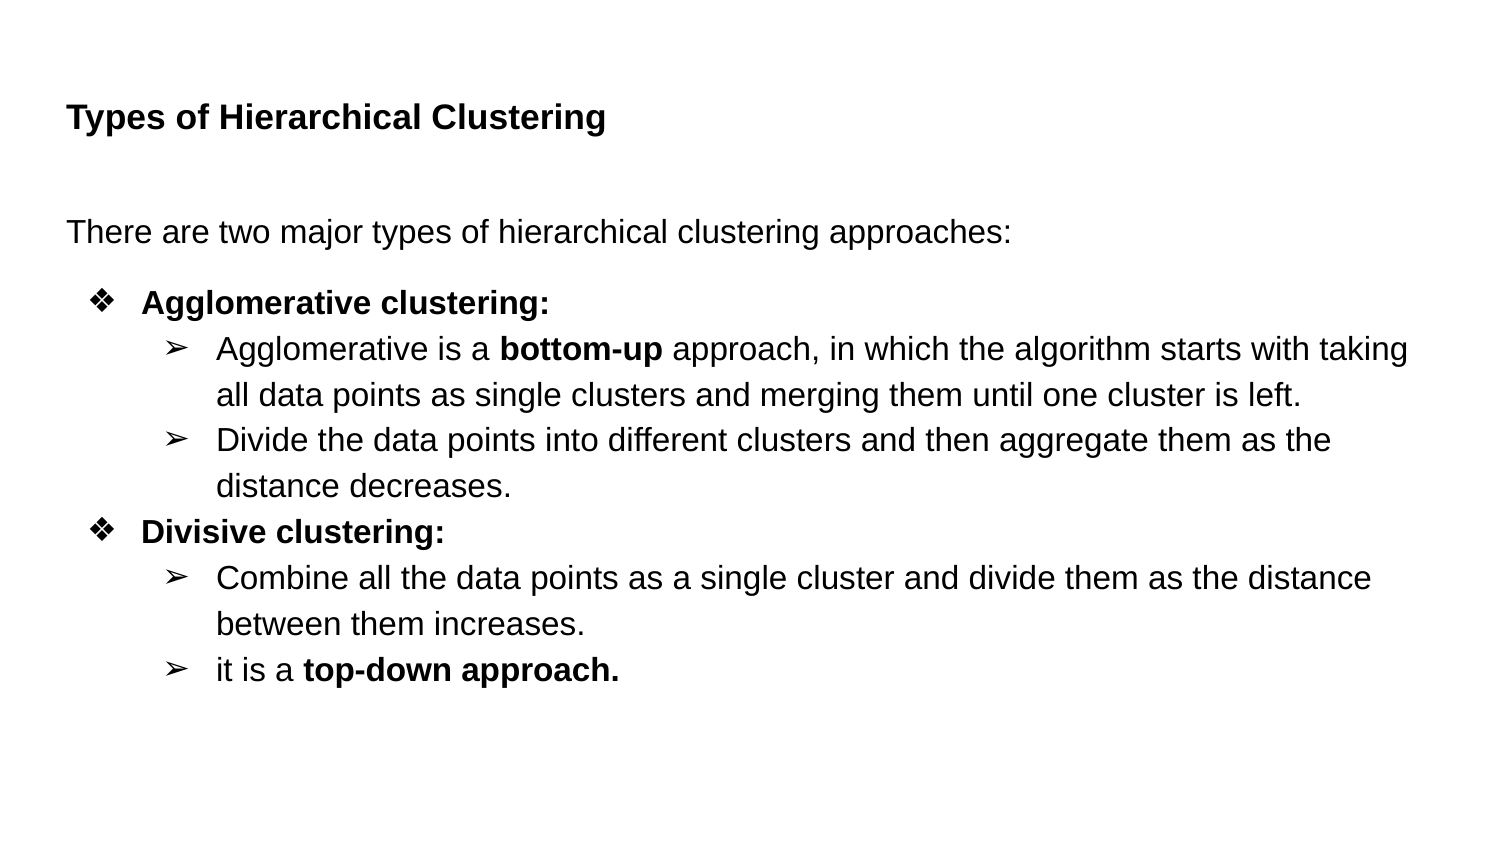

# Types of Hierarchical Clustering
There are two major types of hierarchical clustering approaches:
Agglomerative clustering:
Agglomerative is a bottom-up approach, in which the algorithm starts with taking all data points as single clusters and merging them until one cluster is left.
Divide the data points into different clusters and then aggregate them as the distance decreases.
Divisive clustering:
Combine all the data points as a single cluster and divide them as the distance between them increases.
it is a top-down approach.